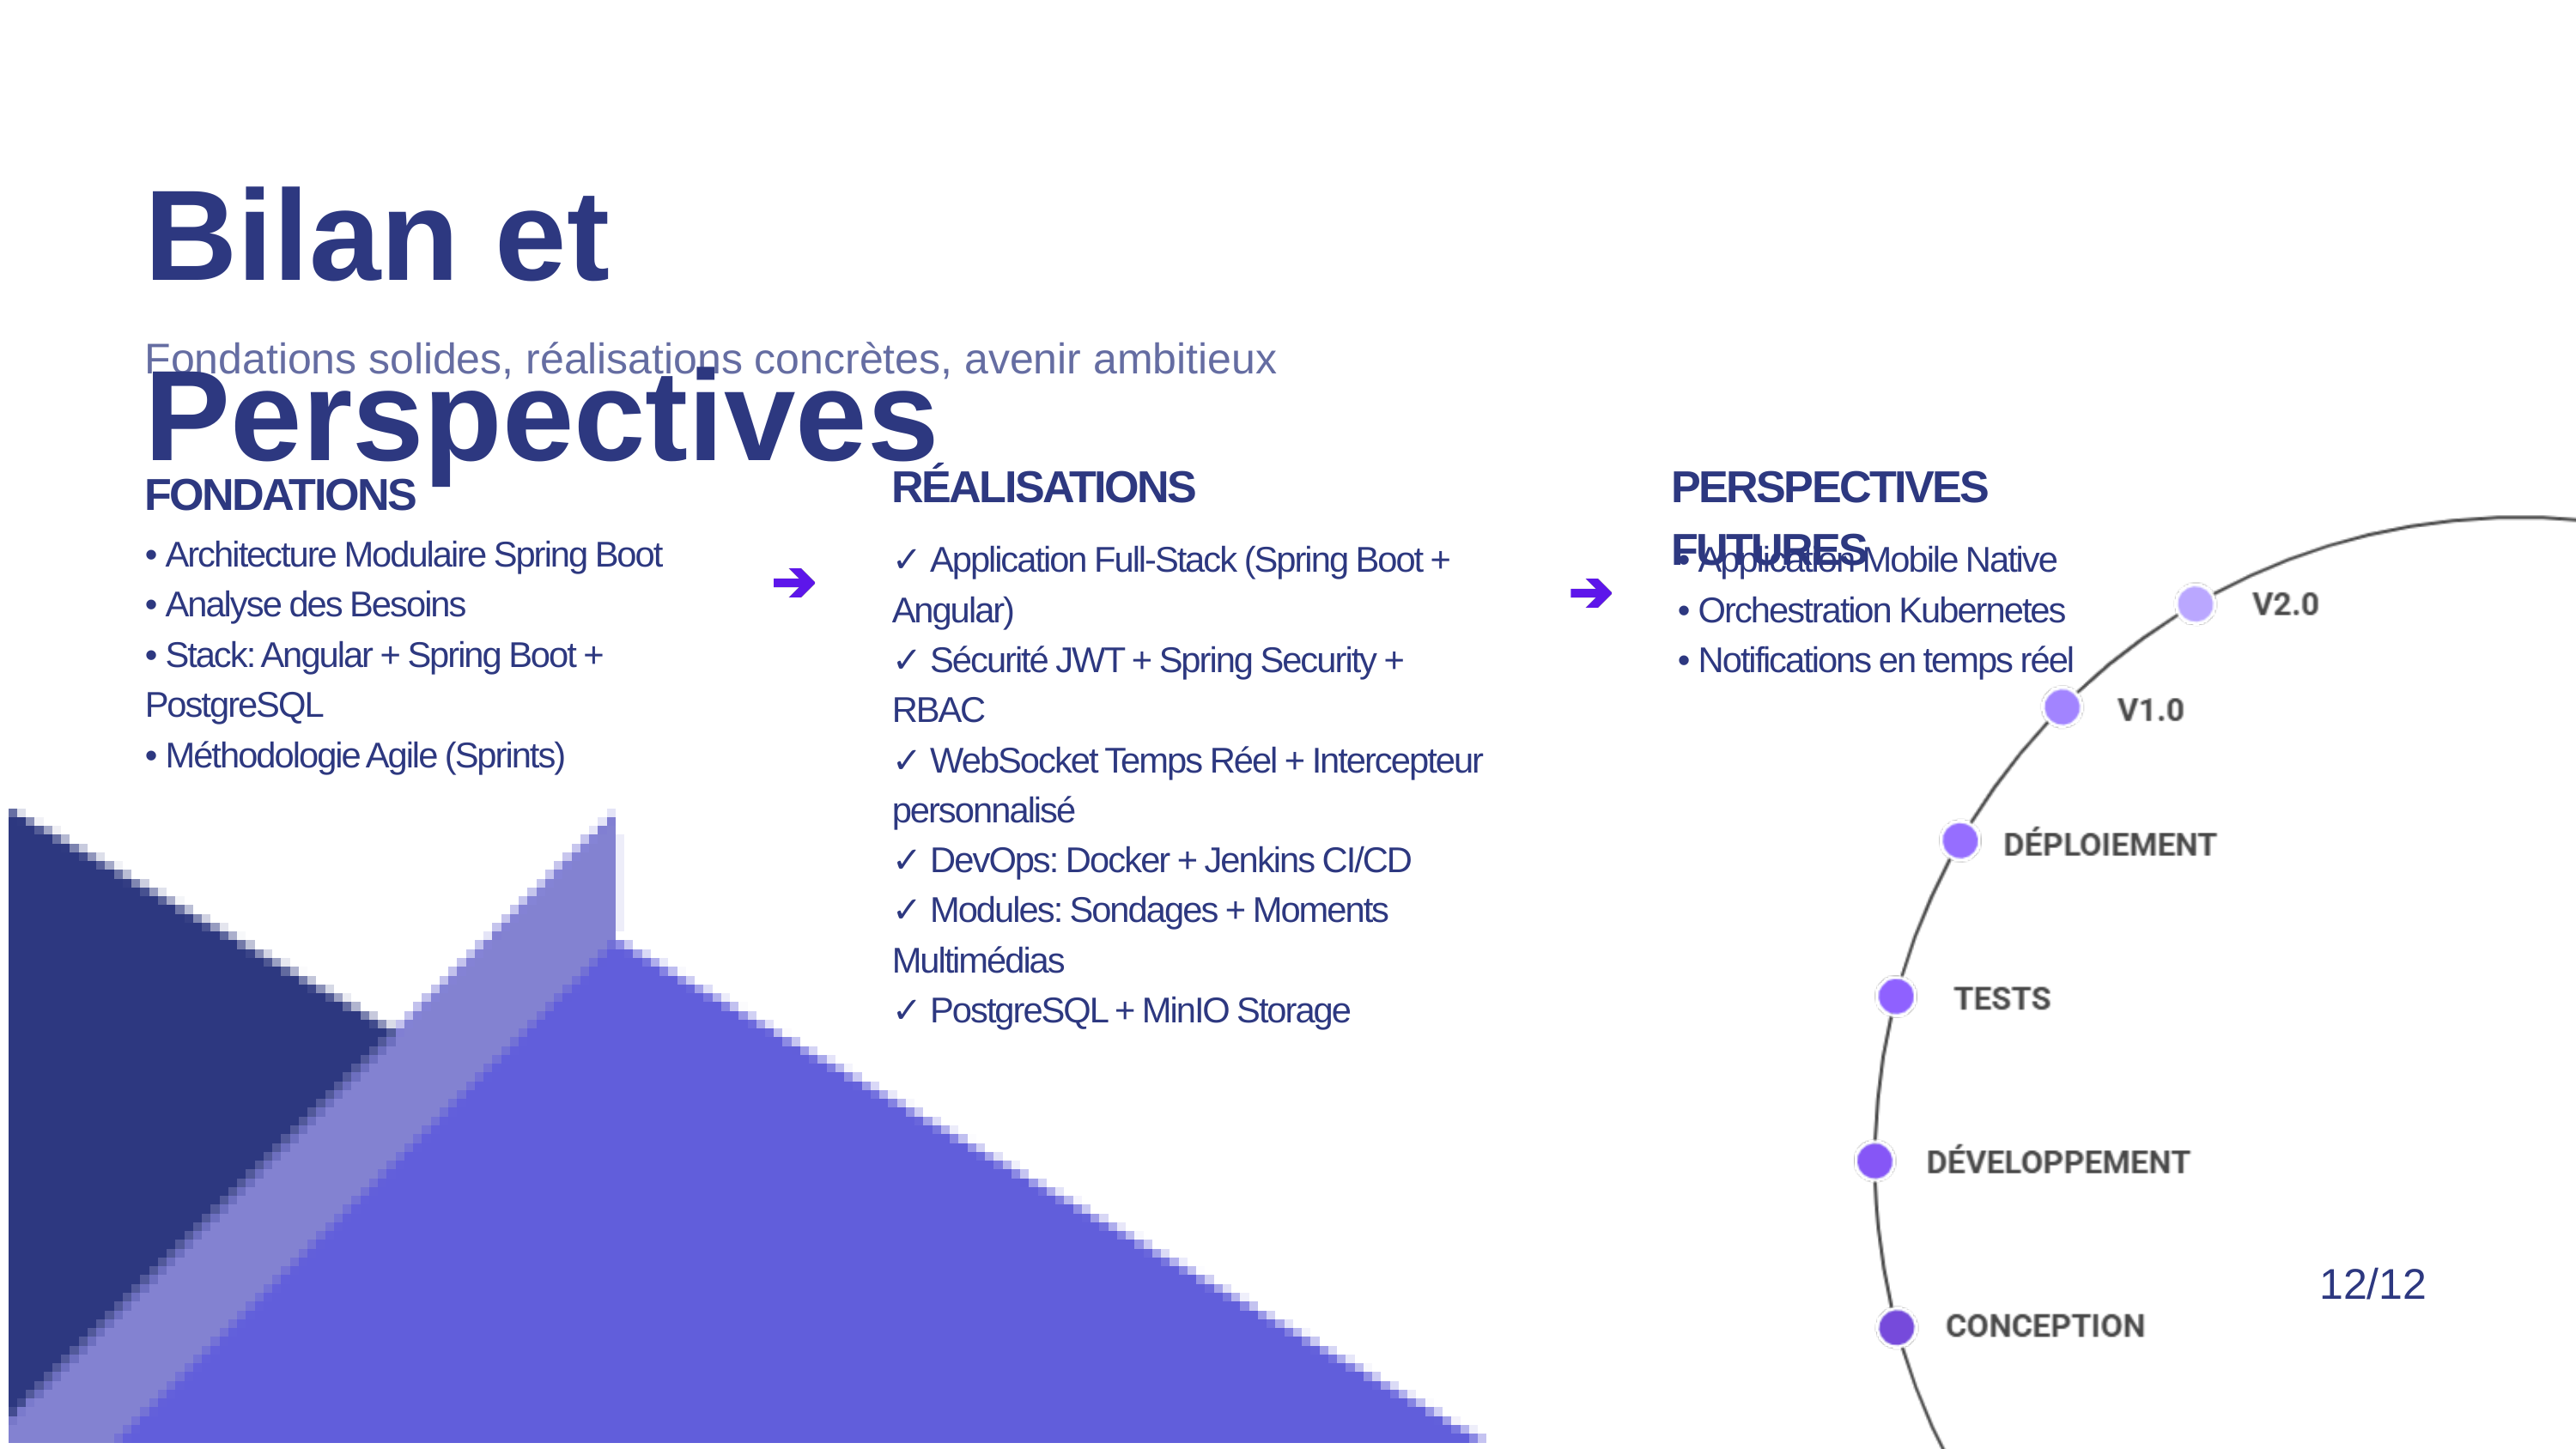

Bilan et Perspectives
Fondations solides, réalisations concrètes, avenir ambitieux
RÉALISATIONS
PERSPECTIVES FUTURES
FONDATIONS
• Architecture Modulaire Spring Boot
• Analyse des Besoins
• Stack: Angular + Spring Boot + PostgreSQL
• Méthodologie Agile (Sprints)

✓ Application Full-Stack (Spring Boot + Angular)
✓ Sécurité JWT + Spring Security + RBAC
✓ WebSocket Temps Réel + Intercepteur personnalisé
✓ DevOps: Docker + Jenkins CI/CD
✓ Modules: Sondages + Moments Multimédias
✓ PostgreSQL + MinIO Storage

• Application Mobile Native
• Orchestration Kubernetes
• Notifications en temps réel

12/12